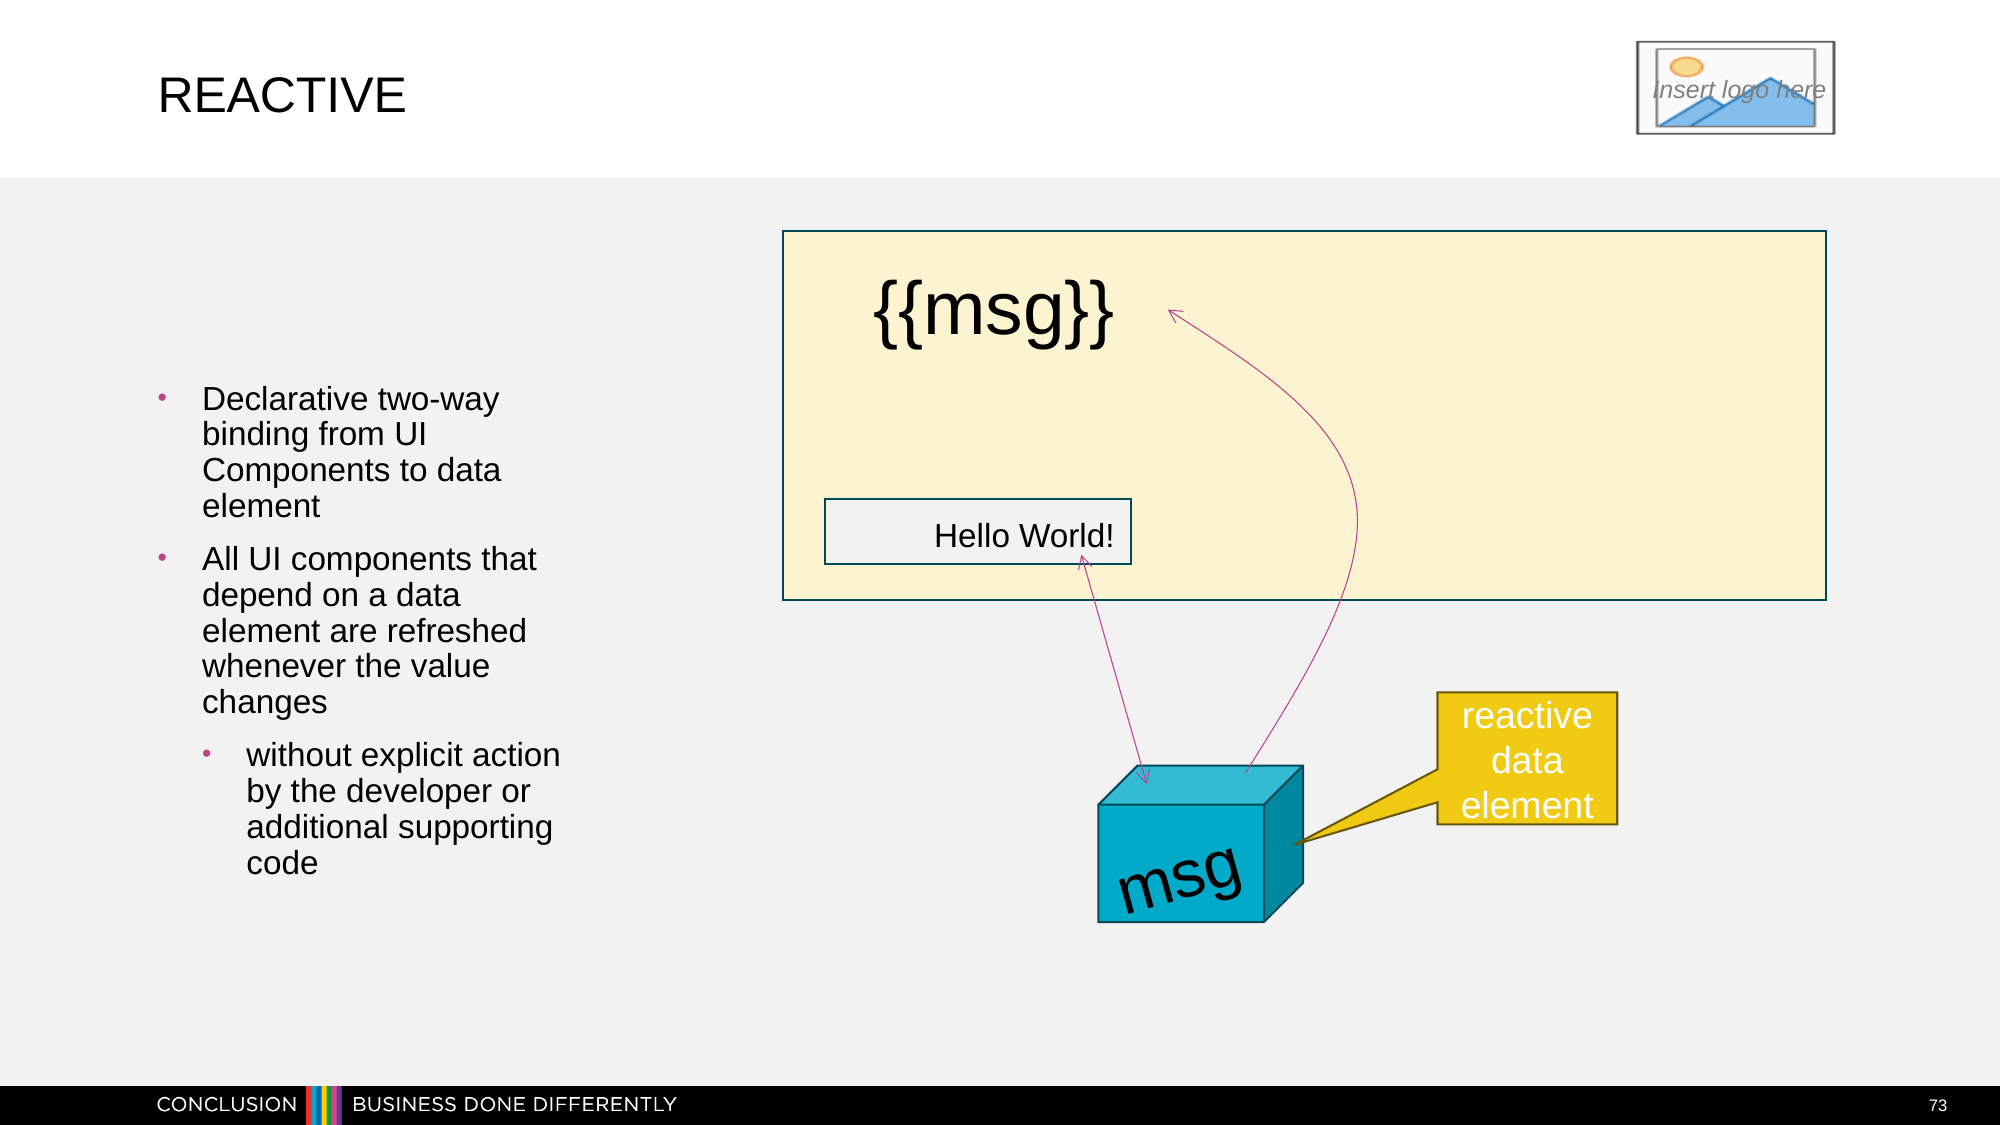

# Reactive

Declarative two-way binding from UI Components to data element
All UI components that depend on a data element are refreshed whenever the value changes
without explicit action by the developer or additional supporting code
{{msg}}

Hello World!
reactive data element

msg

73